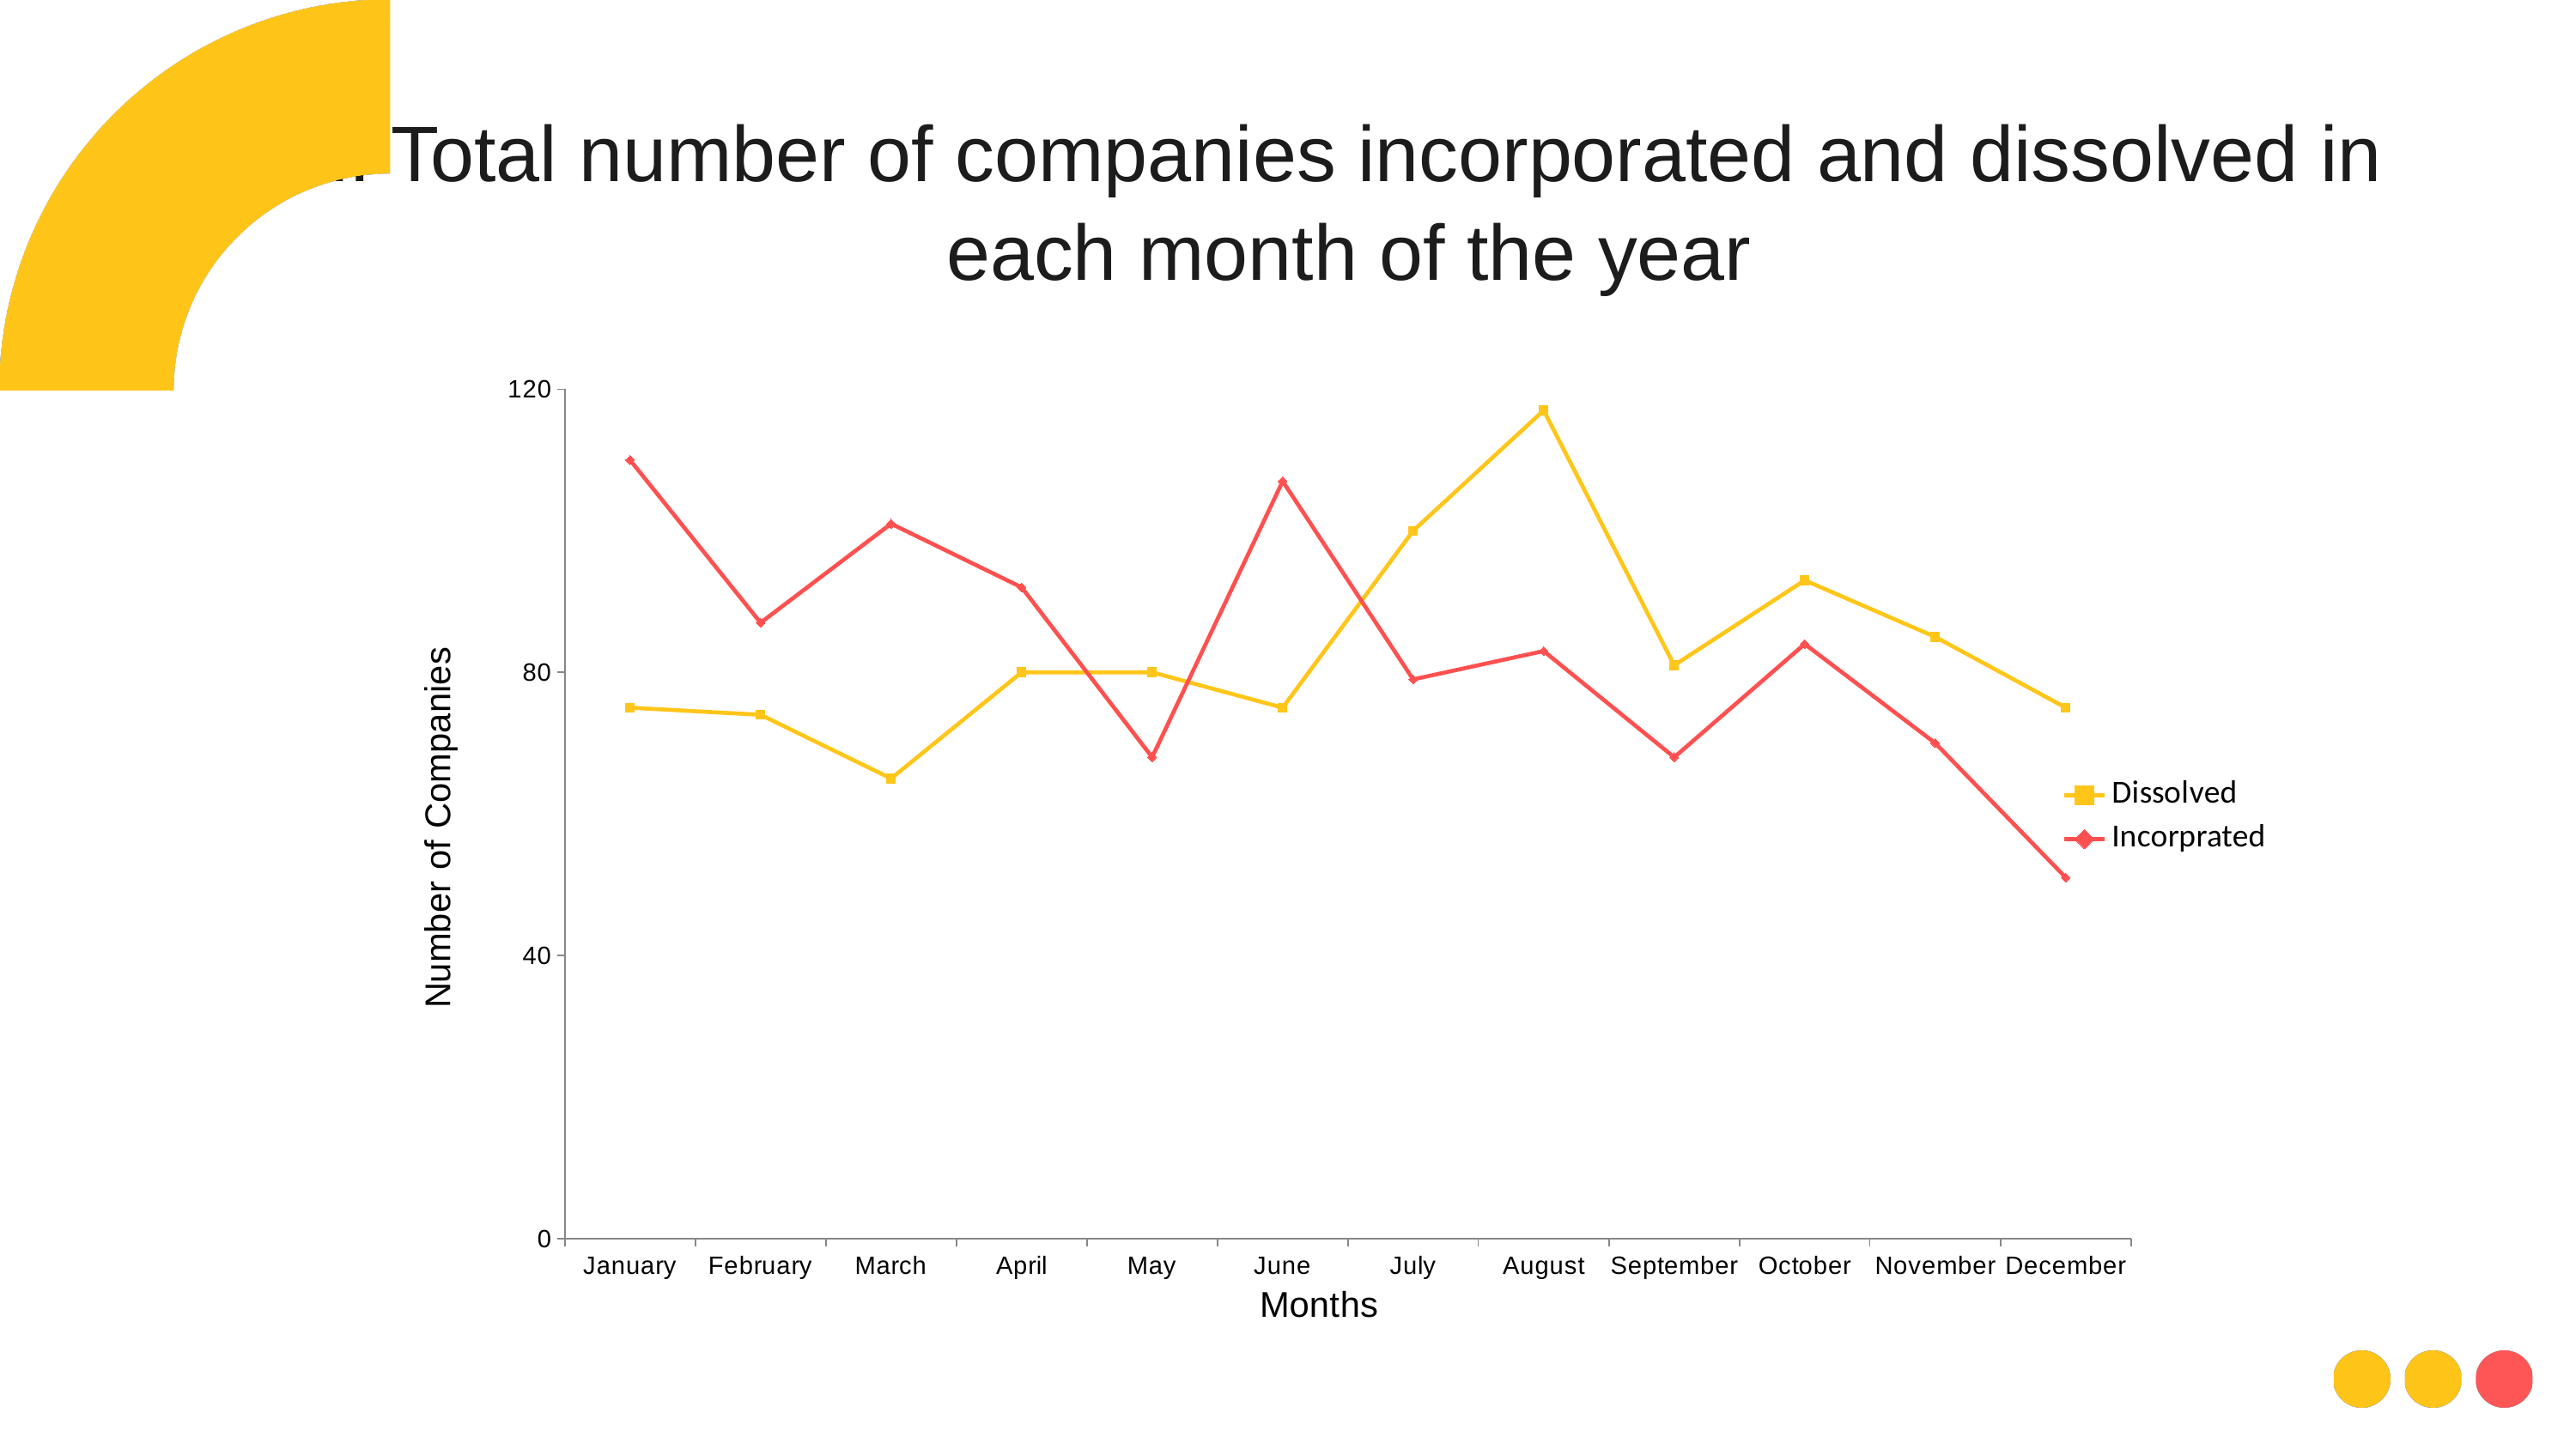

ii. Total number of companies incorporated and dissolved in each month of the year

### Chart

| Category | Dissolved | Incorprated |
|---|---|---|
| January | 75.0 | 110.0 |
| February | 74.0 | 87.0 |
| March | 65.0 | 101.0 |
| April | 80.0 | 92.0 |
| May | 80.0 | 68.0 |
| June | 75.0 | 107.0 |
| July | 100.0 | 79.0 |
| August | 117.0 | 83.0 |
| September | 81.0 | 68.0 |
| October | 93.0 | 84.0 |
| November | 85.0 | 70.0 |
| December | 75.0 | 51.0 |